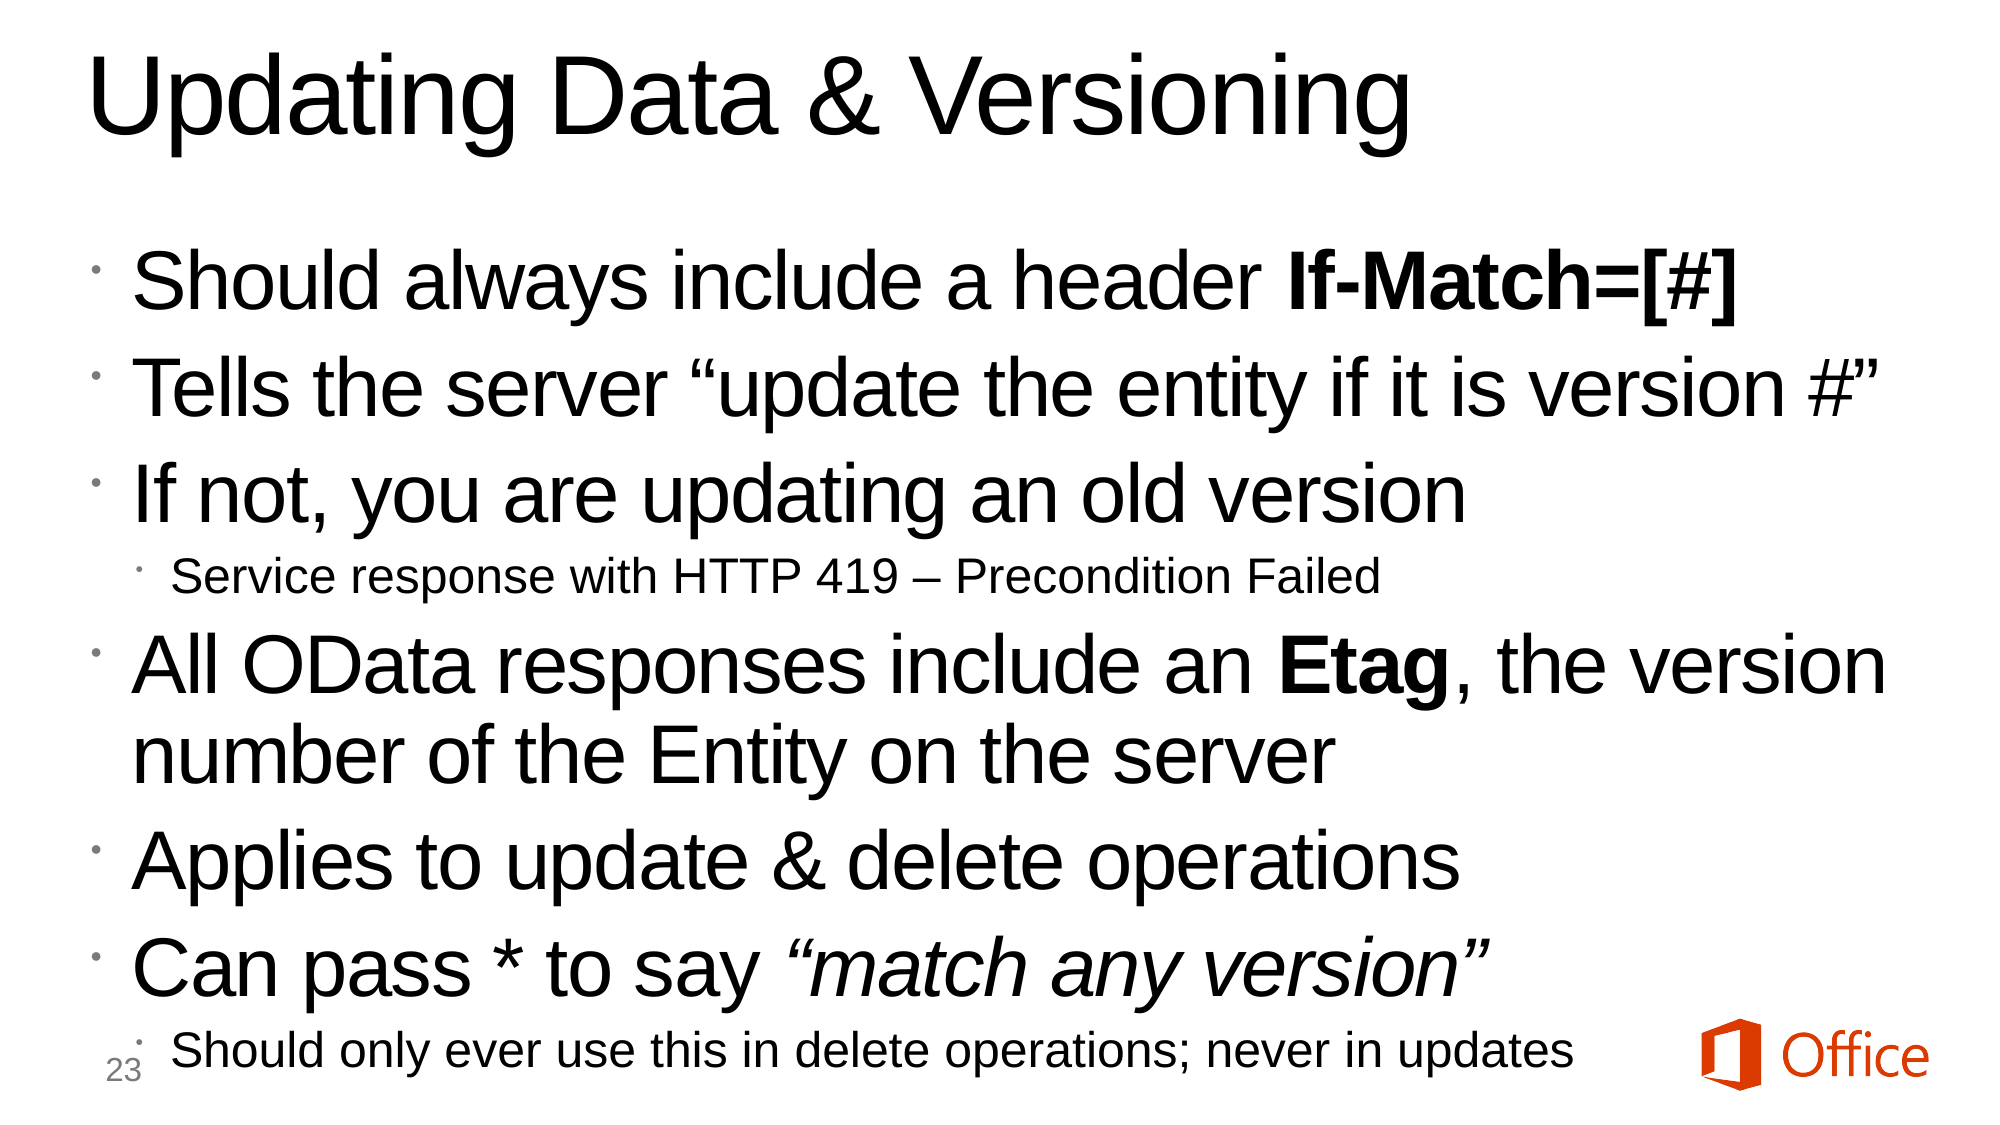

# Updating Data & Versioning
Should always include a header If-Match=[#]
Tells the server “update the entity if it is version #”
If not, you are updating an old version
Service response with HTTP 419 – Precondition Failed
All OData responses include an Etag, the version number of the Entity on the server
Applies to update & delete operations
Can pass * to say “match any version”
Should only ever use this in delete operations; never in updates
23